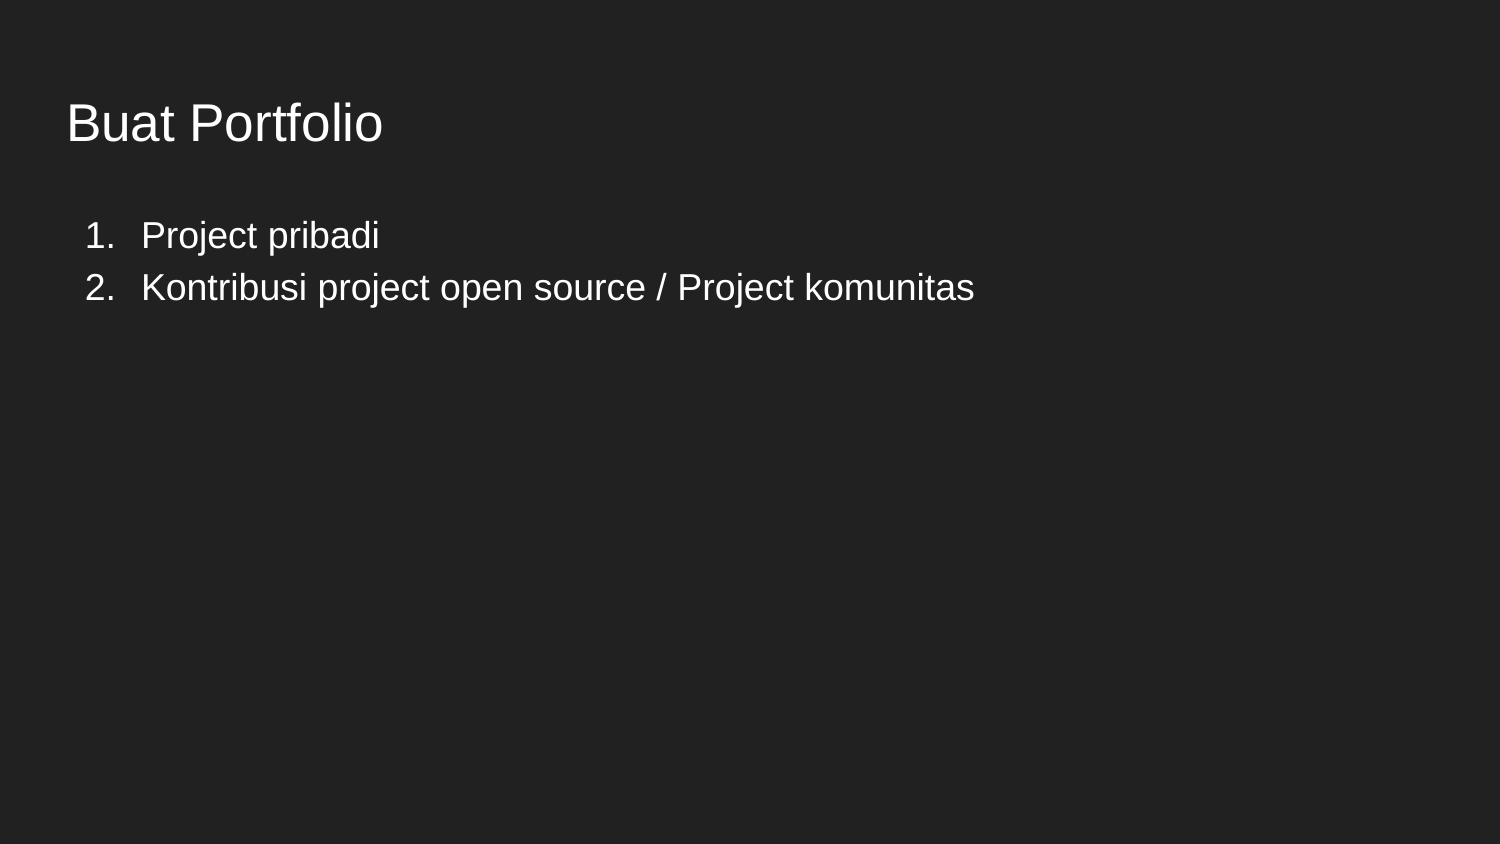

# Buat Portfolio
Project pribadi
Kontribusi project open source / Project komunitas